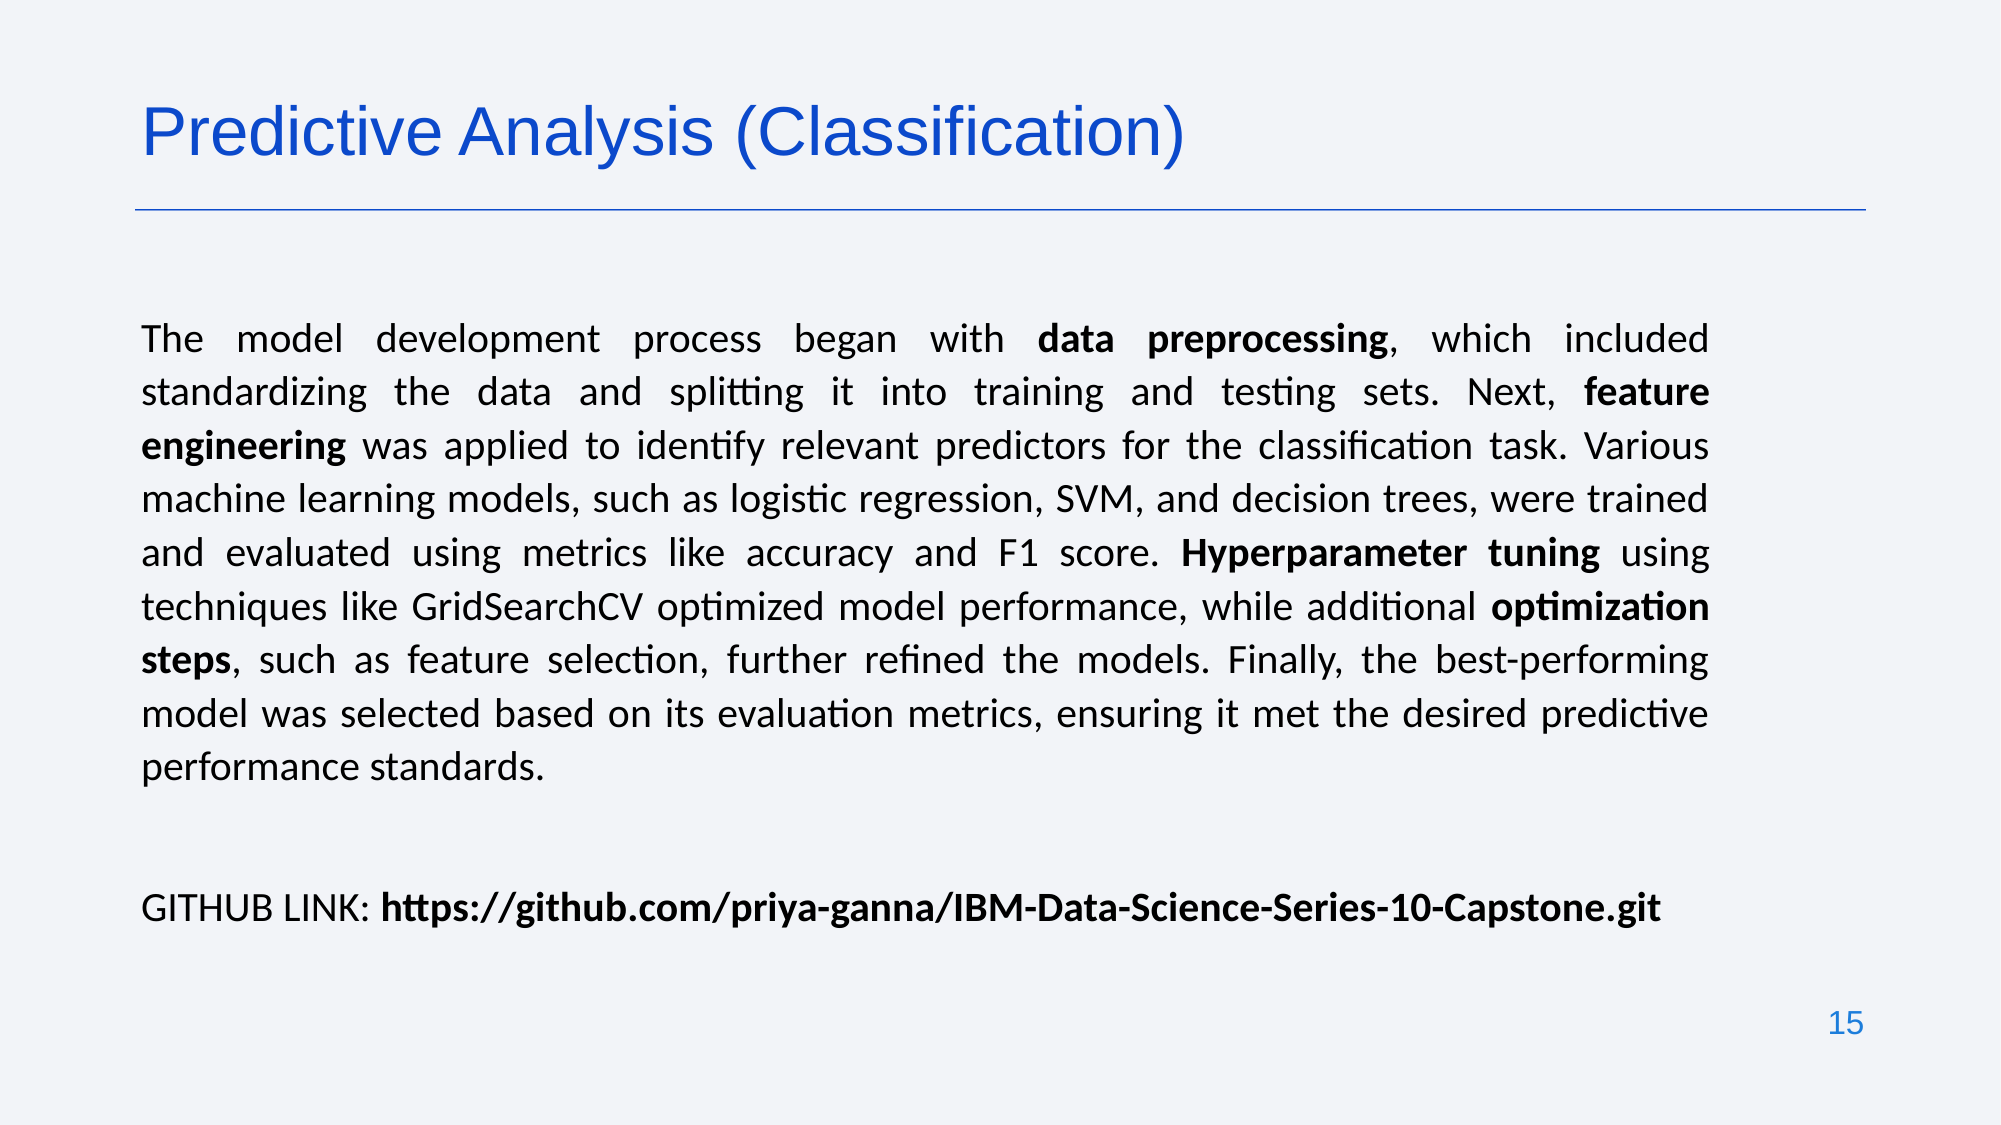

Predictive Analysis (Classification)
The model development process began with data preprocessing, which included standardizing the data and splitting it into training and testing sets. Next, feature engineering was applied to identify relevant predictors for the classification task. Various machine learning models, such as logistic regression, SVM, and decision trees, were trained and evaluated using metrics like accuracy and F1 score. Hyperparameter tuning using techniques like GridSearchCV optimized model performance, while additional optimization steps, such as feature selection, further refined the models. Finally, the best-performing model was selected based on its evaluation metrics, ensuring it met the desired predictive performance standards.

GITHUB LINK: https://github.com/priya-ganna/IBM-Data-Science-Series-10-Capstone.git
15